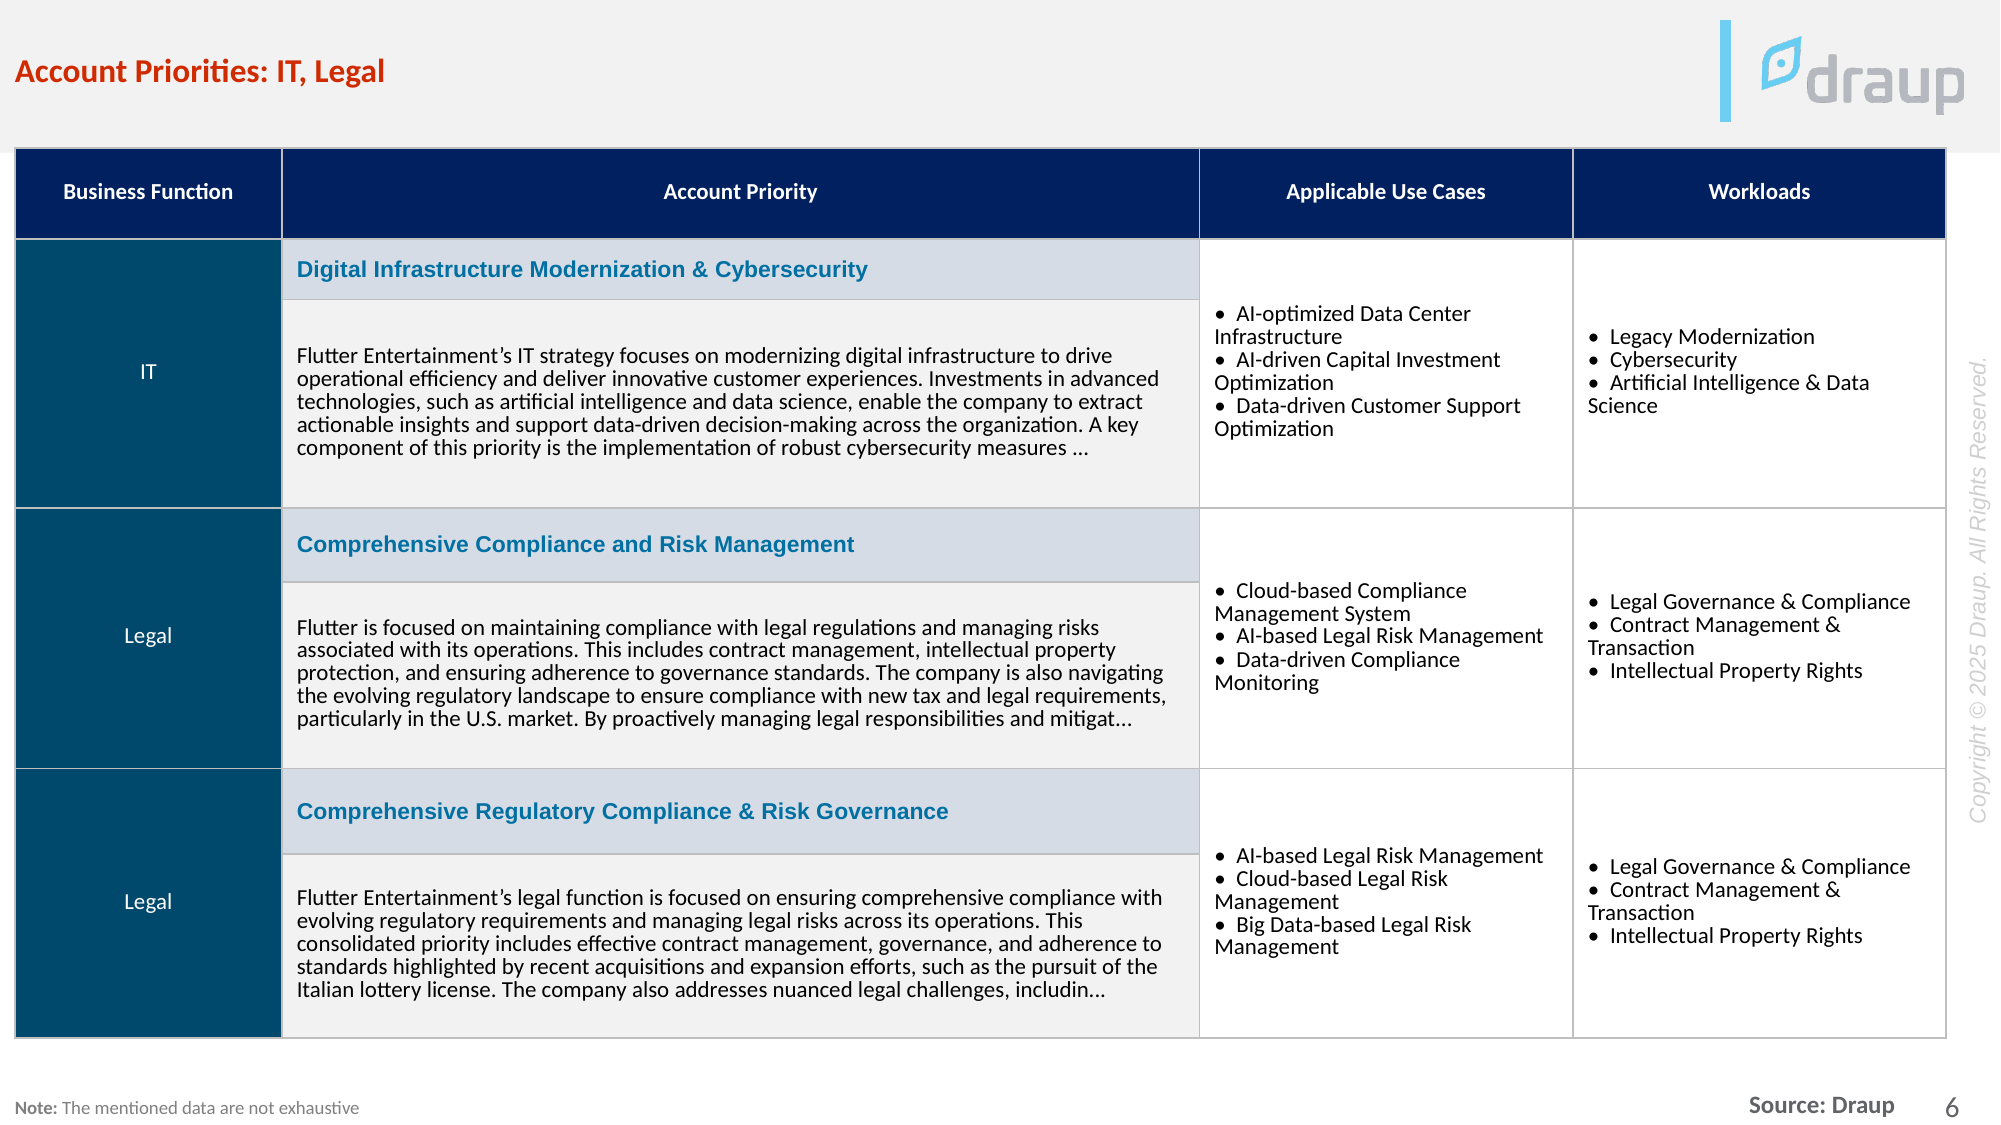

Account Priorities: IT, Legal
| Business Function | Account Priority | Applicable Use Cases | Workloads |
| --- | --- | --- | --- |
| IT | Digital Infrastructure Modernization & Cybersecurity | • AI-optimized Data Center Infrastructure • AI-driven Capital Investment Optimization • Data-driven Customer Support Optimization | • Legacy Modernization • Cybersecurity • Artificial Intelligence & Data Science |
|  | Flutter Entertainment’s IT strategy focuses on modernizing digital infrastructure to drive operational efficiency and deliver innovative customer experiences. Investments in advanced technologies, such as artificial intelligence and data science, enable the company to extract actionable insights and support data-driven decision-making across the organization. A key component of this priority is the implementation of robust cybersecurity measures ... |  |  |
| Legal | Comprehensive Compliance and Risk Management | • Cloud-based Compliance Management System • AI-based Legal Risk Management • Data-driven Compliance Monitoring | • Legal Governance & Compliance • Contract Management & Transaction • Intellectual Property Rights |
|  | Flutter is focused on maintaining compliance with legal regulations and managing risks associated with its operations. This includes contract management, intellectual property protection, and ensuring adherence to governance standards. The company is also navigating the evolving regulatory landscape to ensure compliance with new tax and legal requirements, particularly in the U.S. market. By proactively managing legal responsibilities and mitigat... |  |  |
| Legal | Comprehensive Regulatory Compliance & Risk Governance | • AI-based Legal Risk Management • Cloud-based Legal Risk Management • Big Data-based Legal Risk Management | • Legal Governance & Compliance • Contract Management & Transaction • Intellectual Property Rights |
|  | Flutter Entertainment’s legal function is focused on ensuring comprehensive compliance with evolving regulatory requirements and managing legal risks across its operations. This consolidated priority includes effective contract management, governance, and adherence to standards highlighted by recent acquisitions and expansion efforts, such as the pursuit of the Italian lottery license. The company also addresses nuanced legal challenges, includin... |  |  |
Note: The mentioned data are not exhaustive